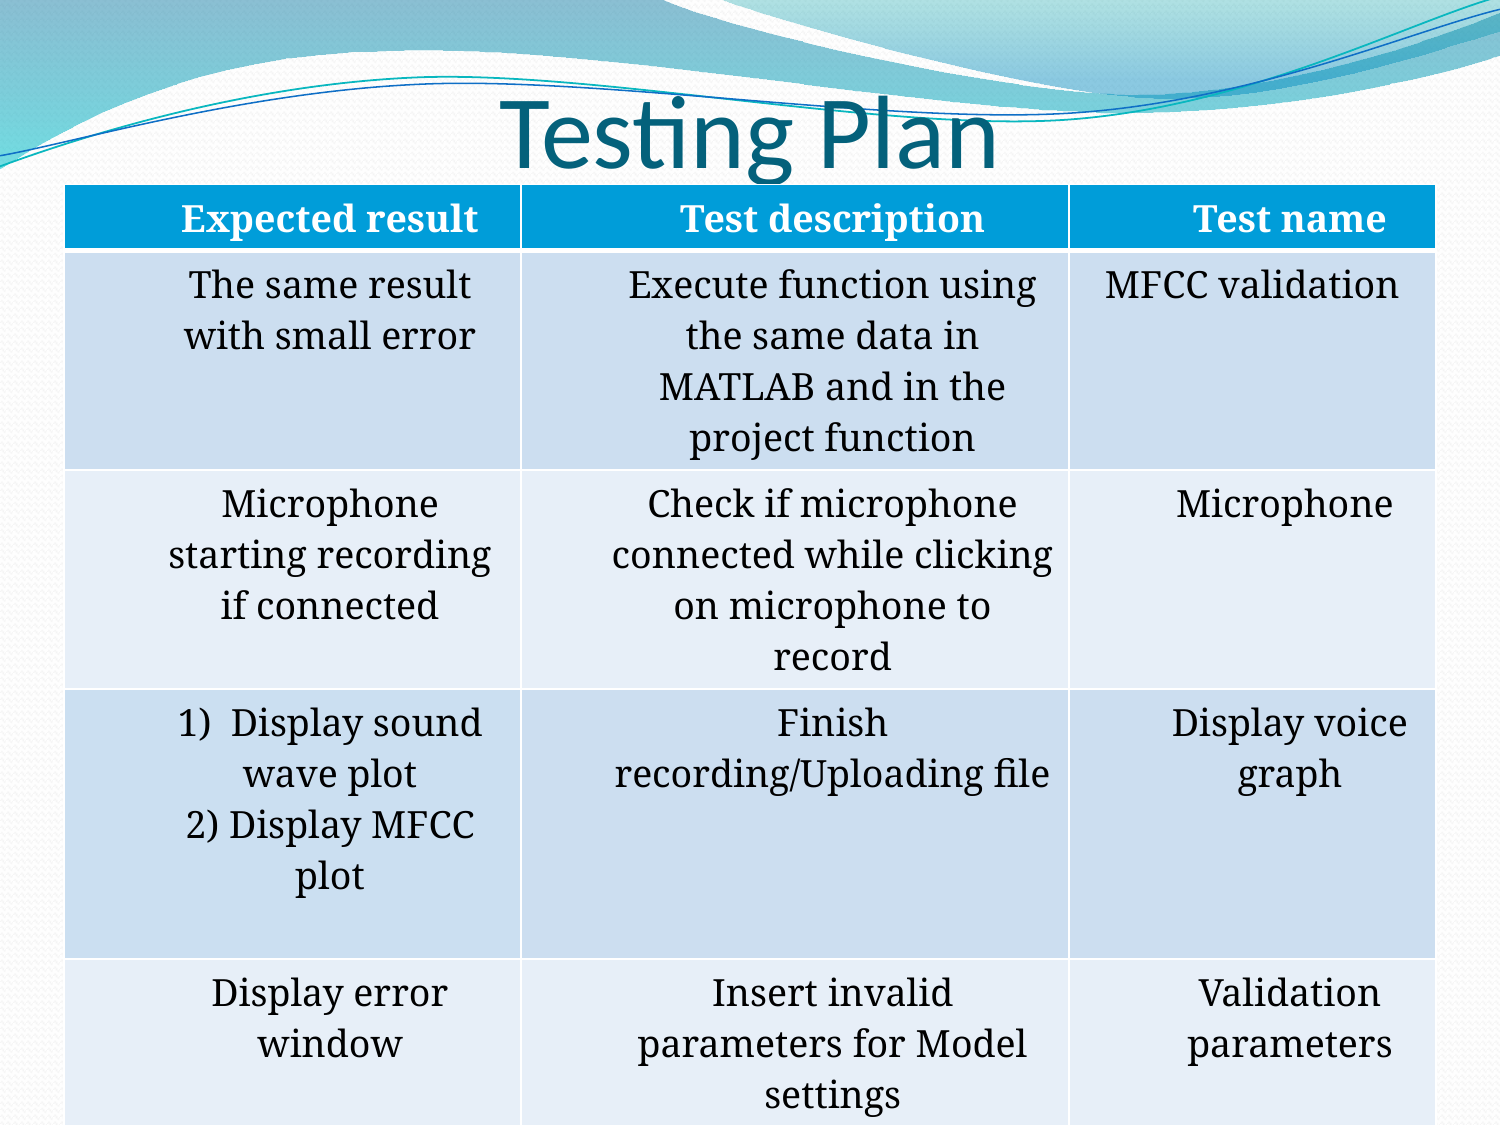

# Testing Plan
| Expected result | Test description | Test name |
| --- | --- | --- |
| The same result with small error | Execute function using the same data in MATLAB and in the project function | MFCC validation |
| Microphone starting recording if connected | Check if microphone connected while clicking on microphone to record | Microphone |
| 1) Display sound wave plot 2) Display MFCC plot | Finish recording/Uploading file | Display voice graph |
| Display error window | Insert invalid parameters for Model settings | Validation parameters |
| Same results | Loading the saved model and executing it again | Save model |
| The same result | Insert the same file twice to the model | Validate model |
21